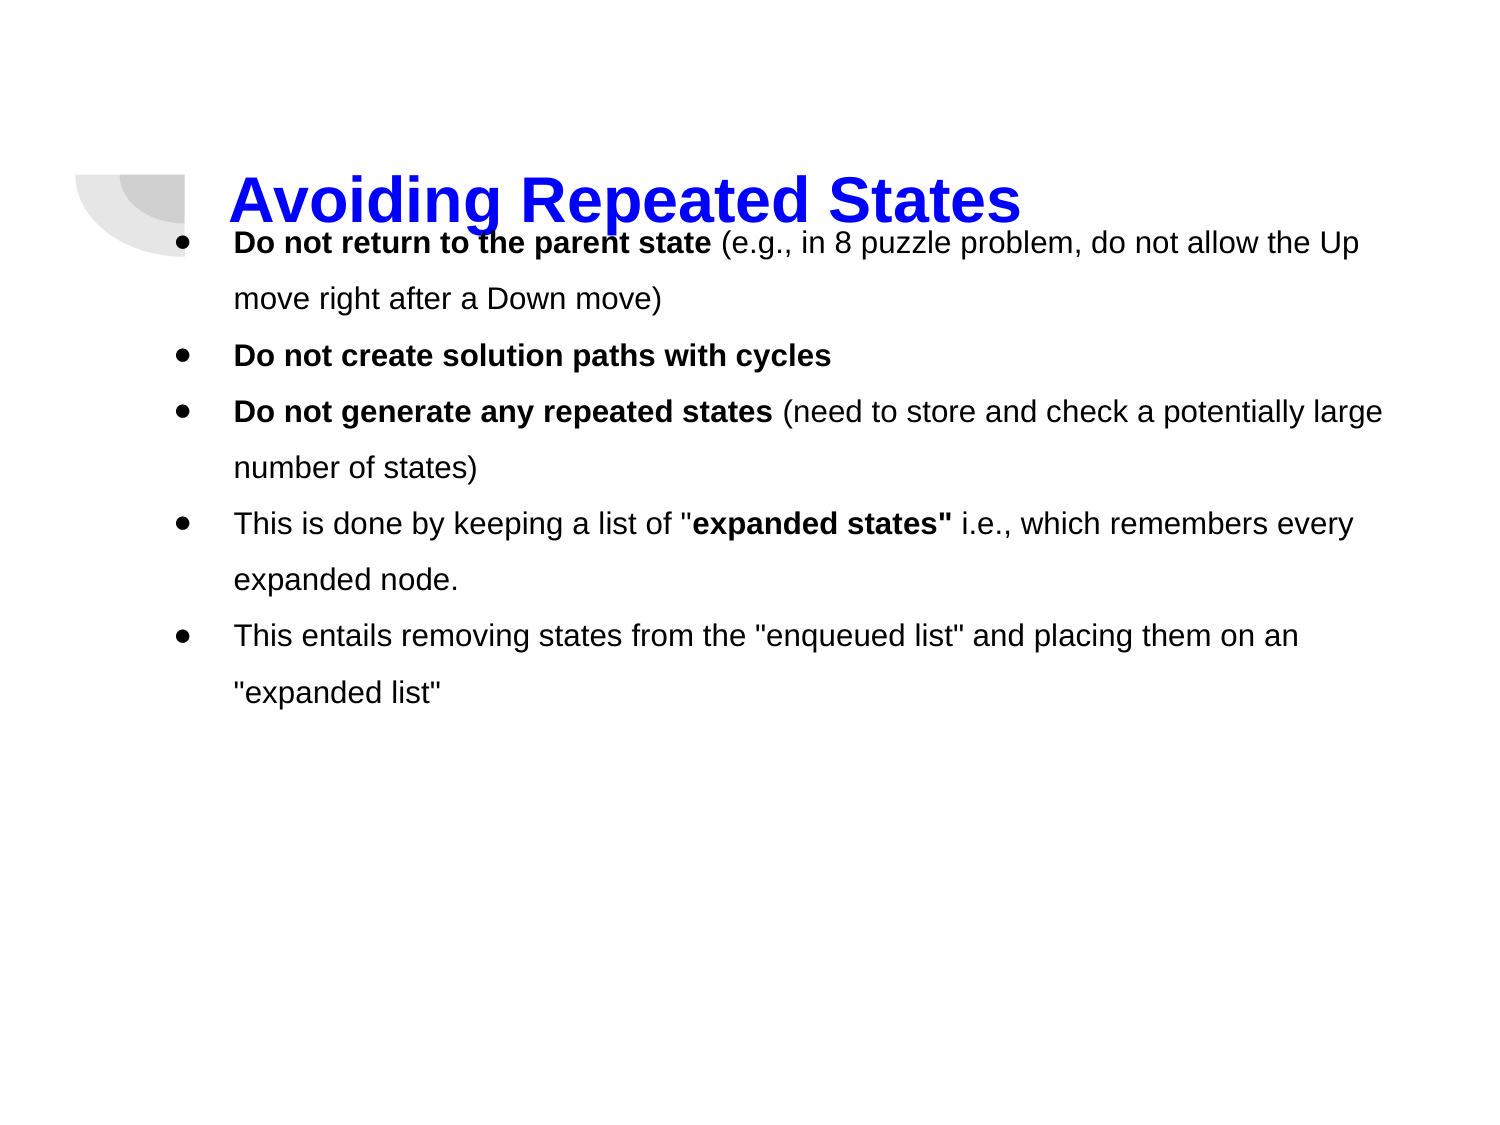

# Avoiding Repeated States

Do not return to the parent state (e.g., in 8 puzzle problem, do not allow the Up move right after a Down move)
Do not create solution paths with cycles
Do not generate any repeated states (need to store and check a potentially large number of states)
This is done by keeping a list of "expanded states" i.e., which remembers every expanded node.
This entails removing states from the "enqueued list" and placing them on an "expanded list"